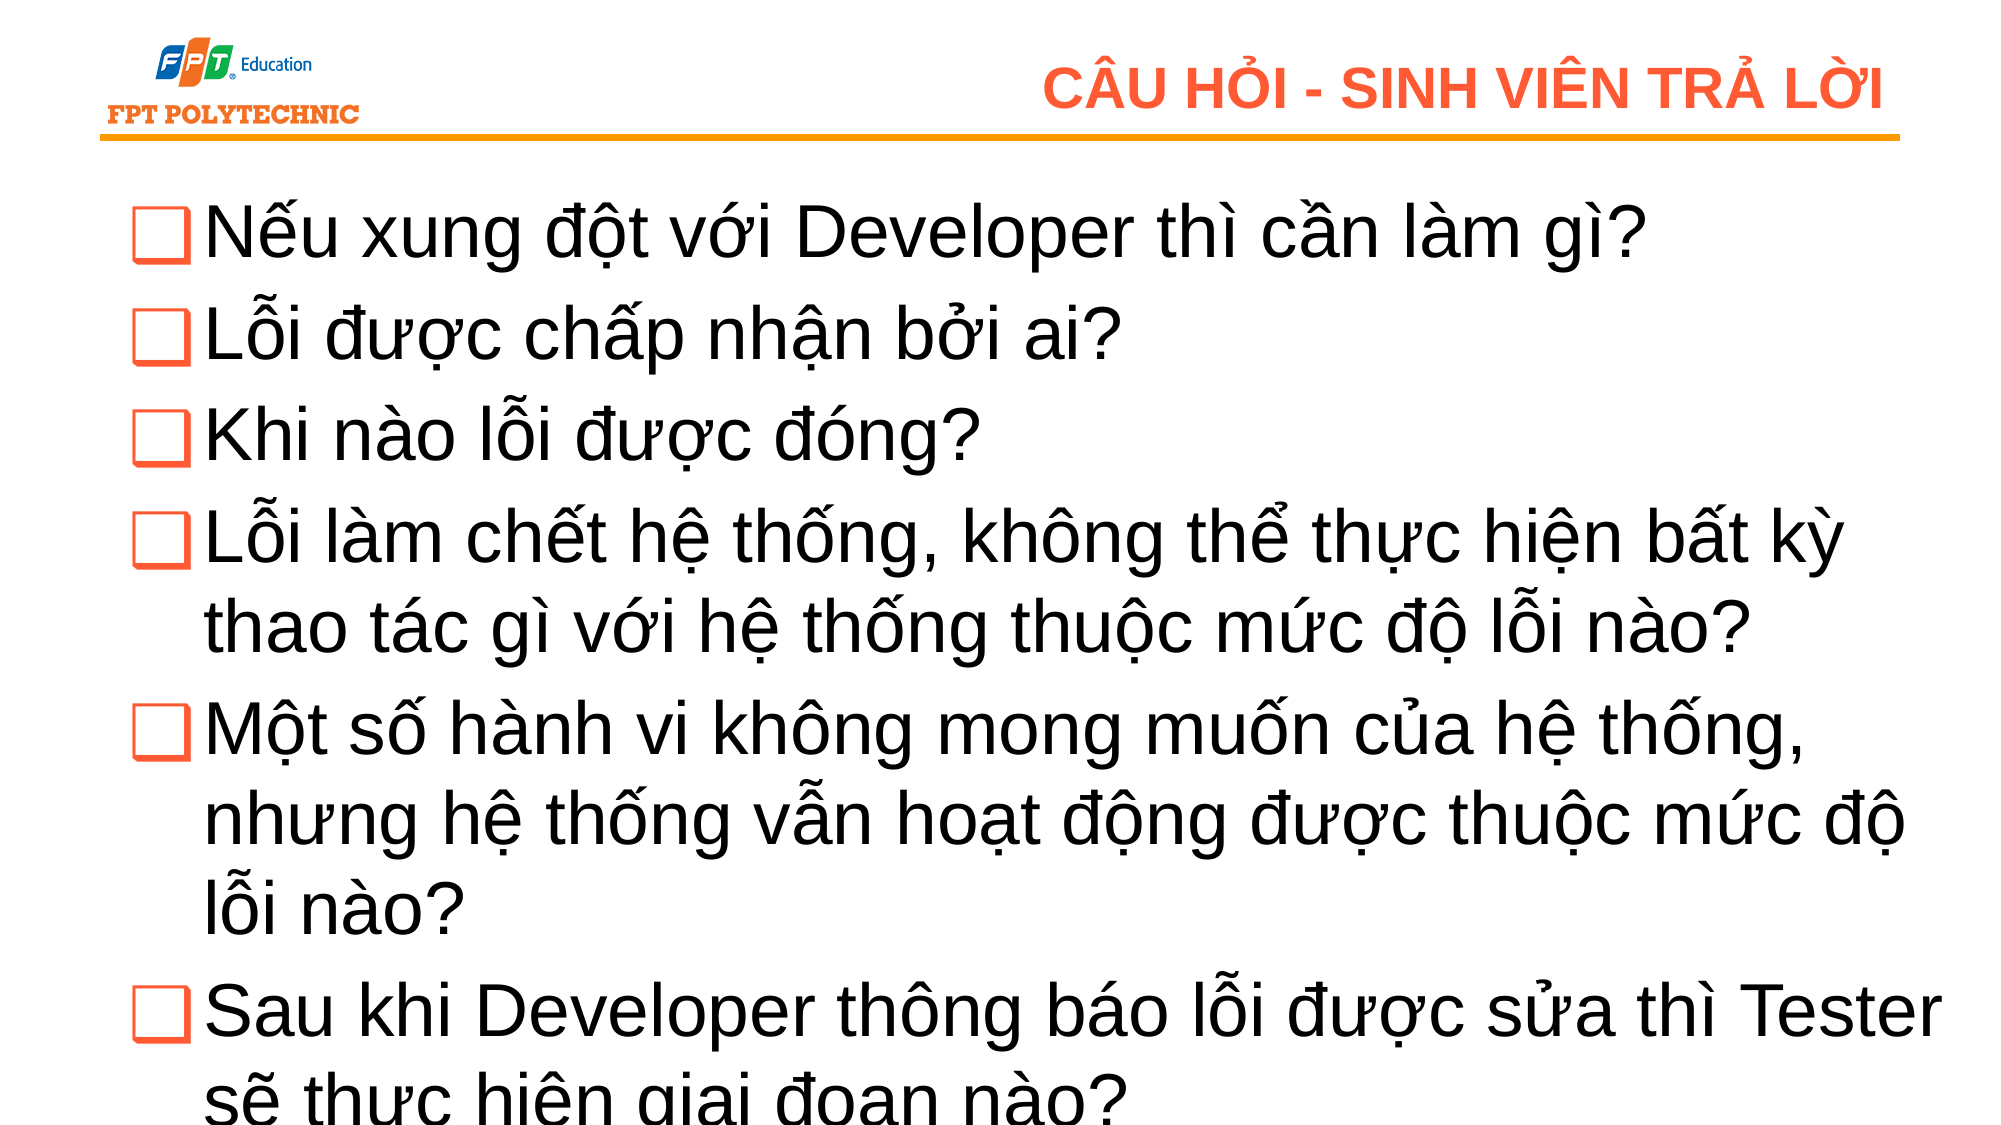

# Câu hỏi - sinh viên trả lời
Nếu xung đột với Developer thì cần làm gì?
Lỗi được chấp nhận bởi ai?
Khi nào lỗi được đóng?
Lỗi làm chết hệ thống, không thể thực hiện bất kỳ thao tác gì với hệ thống thuộc mức độ lỗi nào?
Một số hành vi không mong muốn của hệ thống, nhưng hệ thống vẫn hoạt động được thuộc mức độ lỗi nào?
Sau khi Developer thông báo lỗi được sửa thì Tester sẽ thực hiện giai đoạn nào?